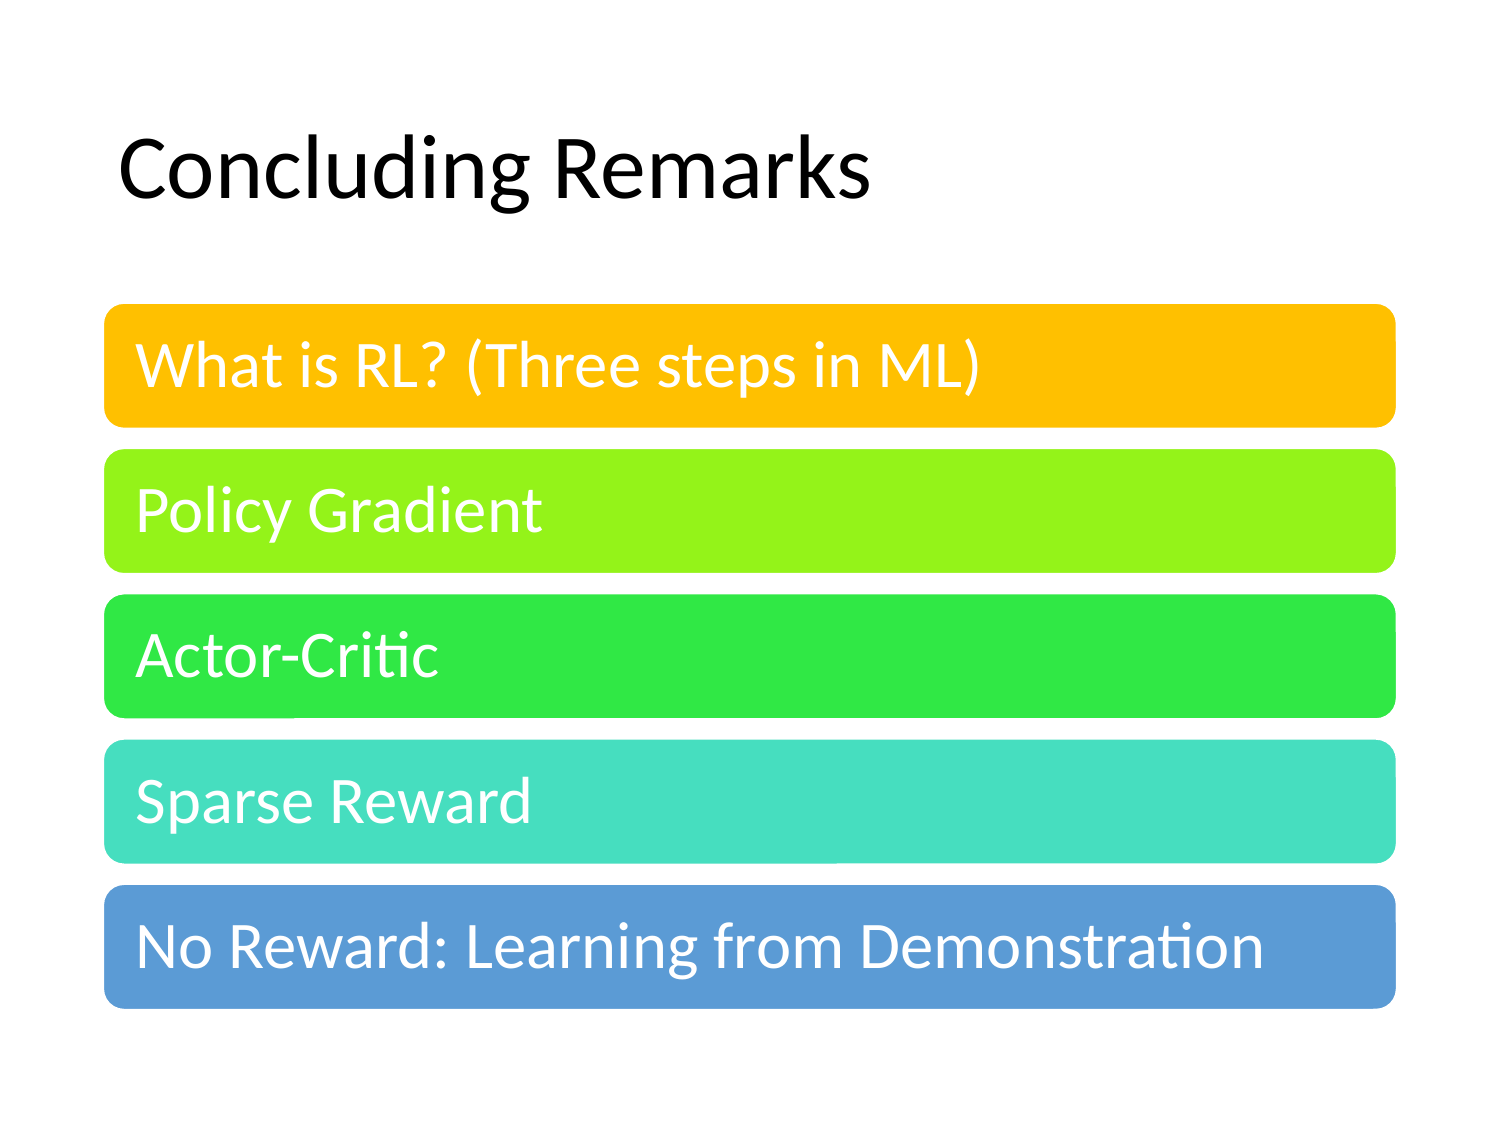

# Concluding Remarks
What is RL? (Three steps in ML)
Policy Gradient
Actor-Critic
Sparse Reward
No Reward: Learning from Demonstration